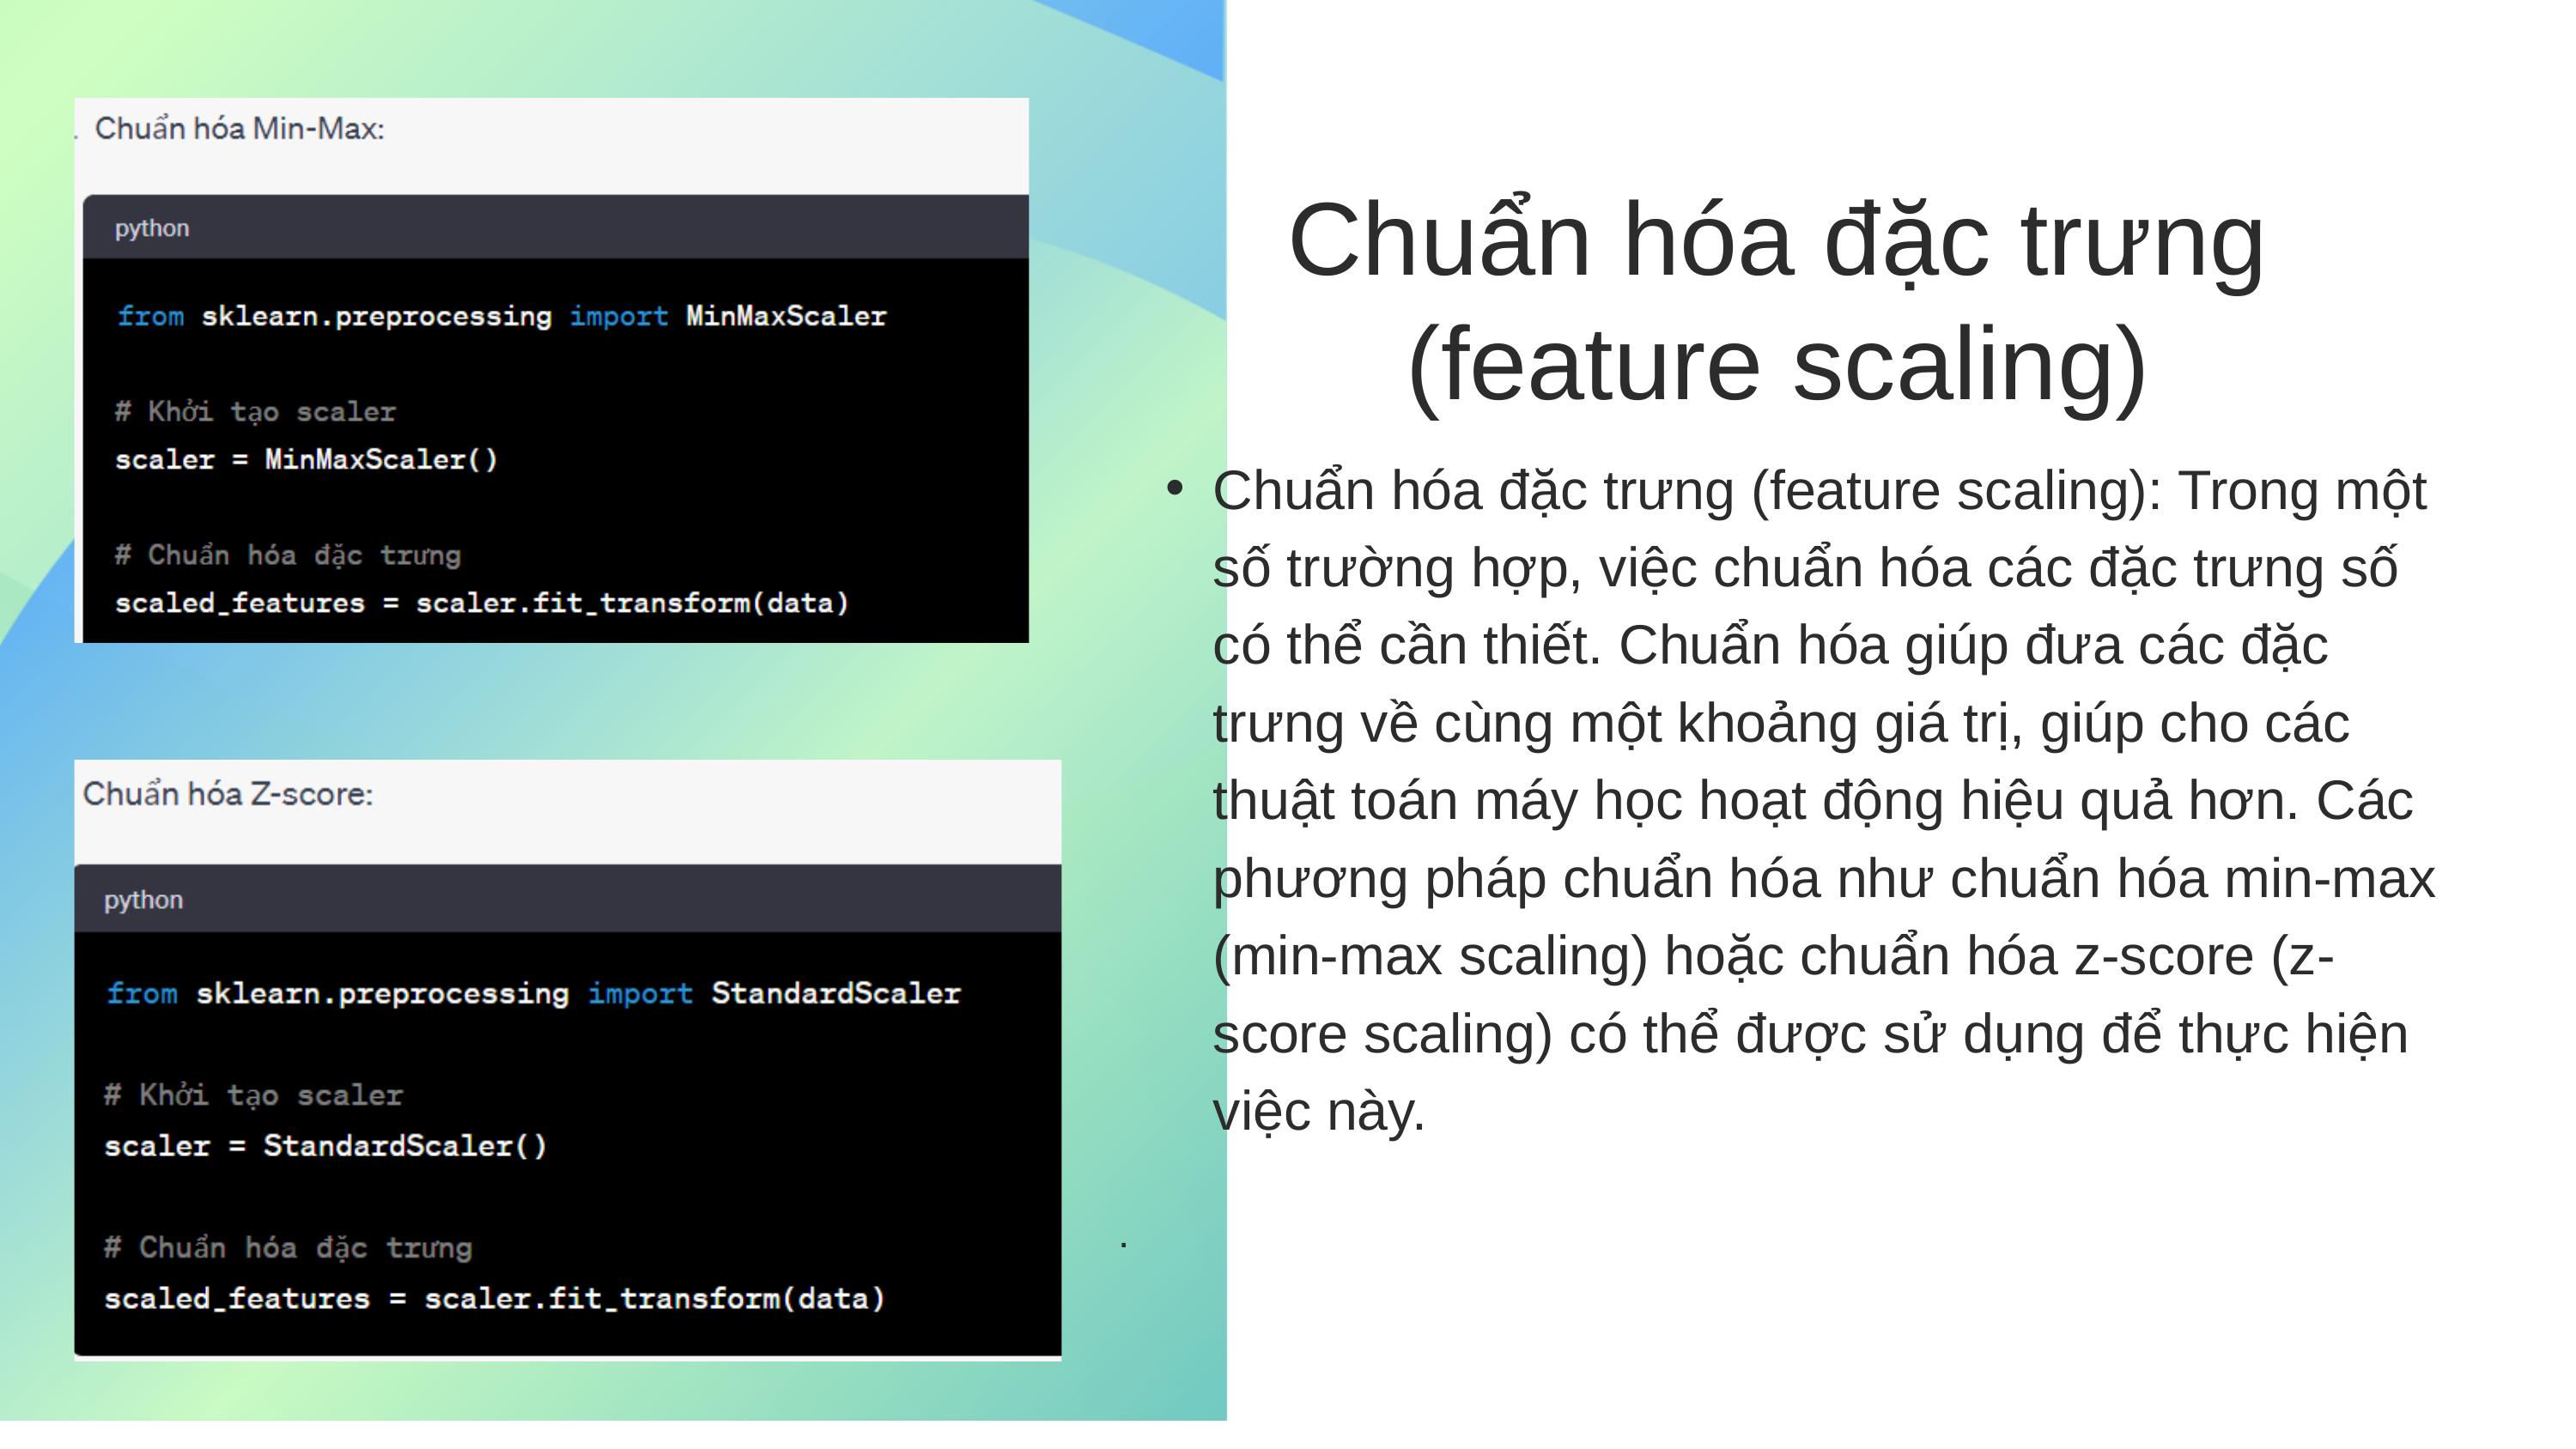

Chuẩn hóa đặc trưng (feature scaling)
Chuẩn hóa đặc trưng (feature scaling): Trong một số trường hợp, việc chuẩn hóa các đặc trưng số có thể cần thiết. Chuẩn hóa giúp đưa các đặc trưng về cùng một khoảng giá trị, giúp cho các thuật toán máy học hoạt động hiệu quả hơn. Các phương pháp chuẩn hóa như chuẩn hóa min-max (min-max scaling) hoặc chuẩn hóa z-score (z-score scaling) có thể được sử dụng để thực hiện việc này.

.